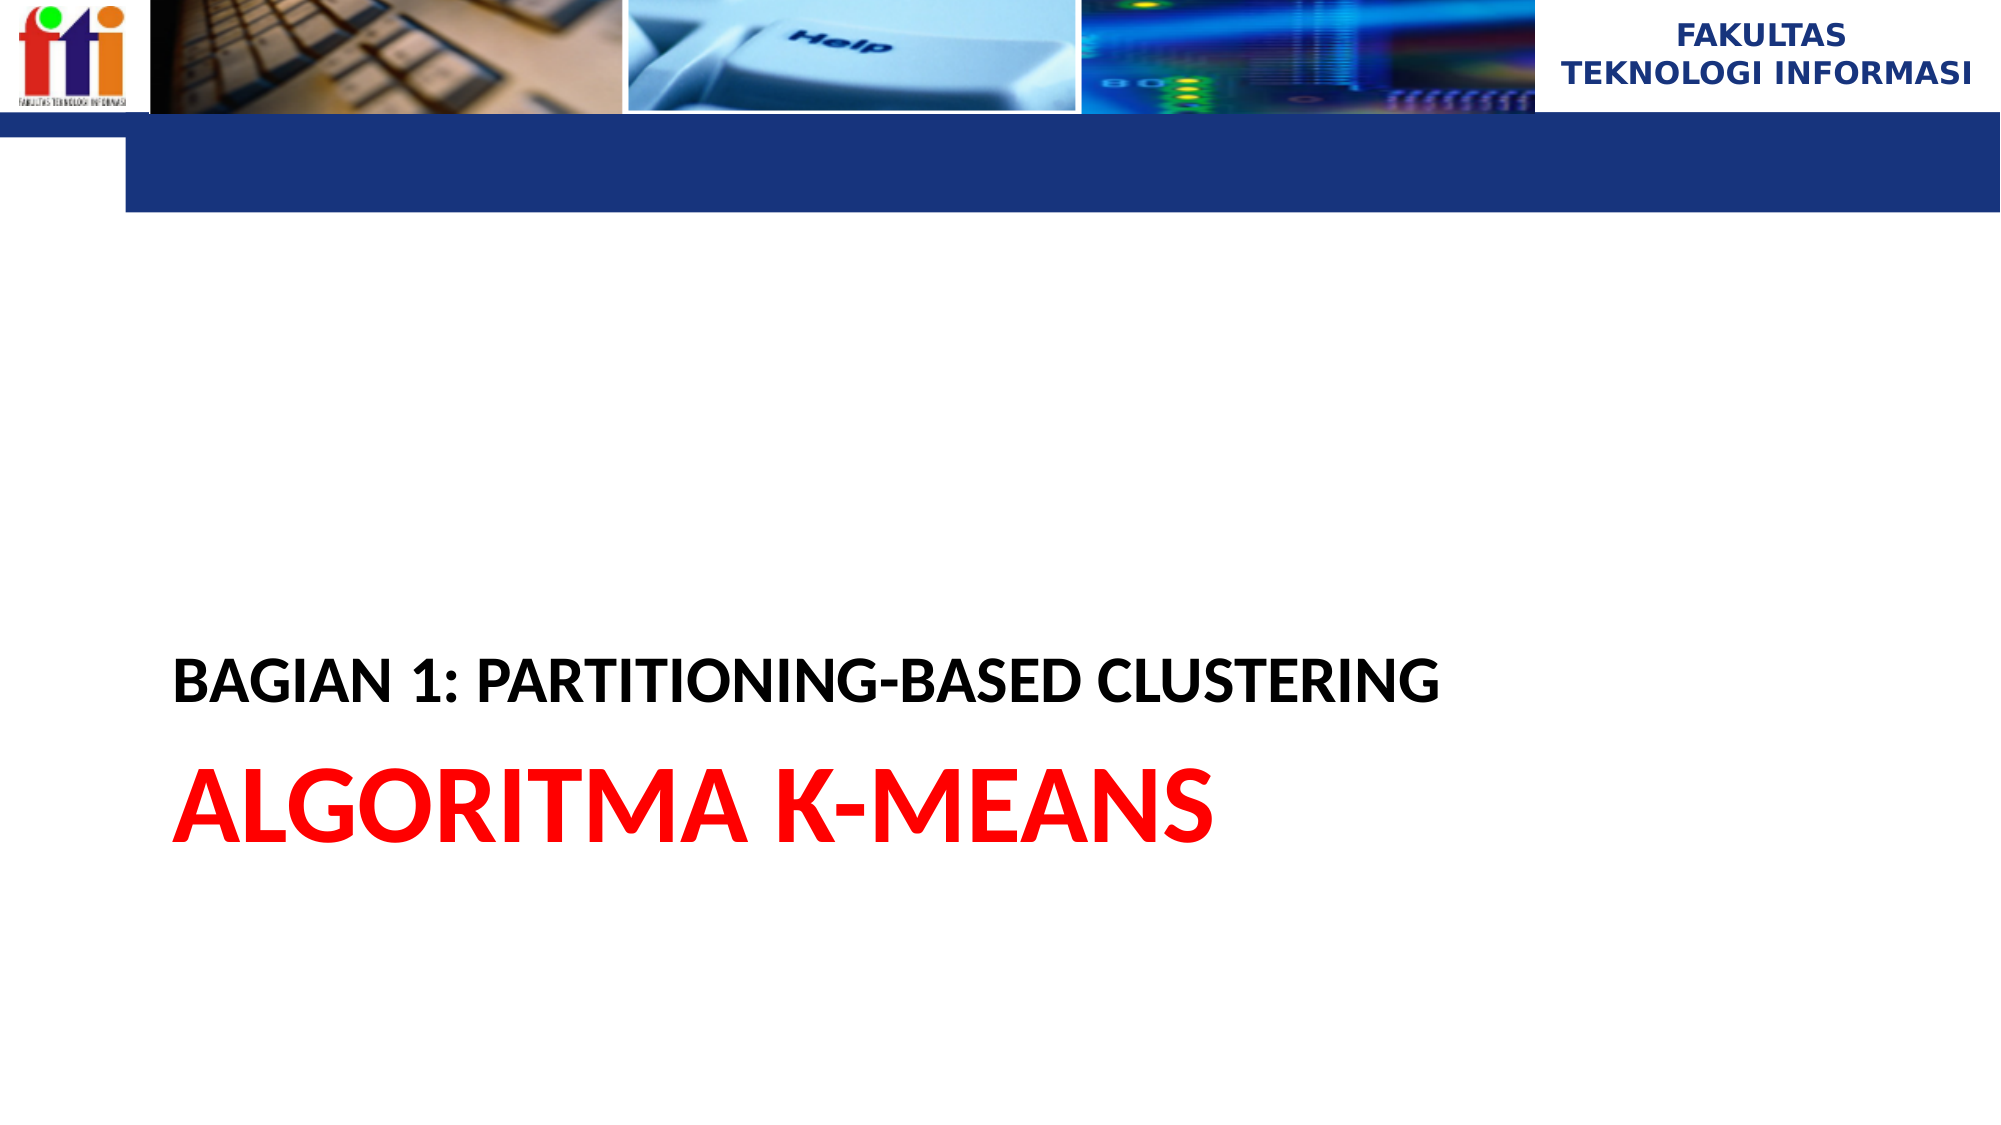

BAGIAN 1: PARTITIONING-BASED CLUSTERING
# ALGORITMA K-MEANS